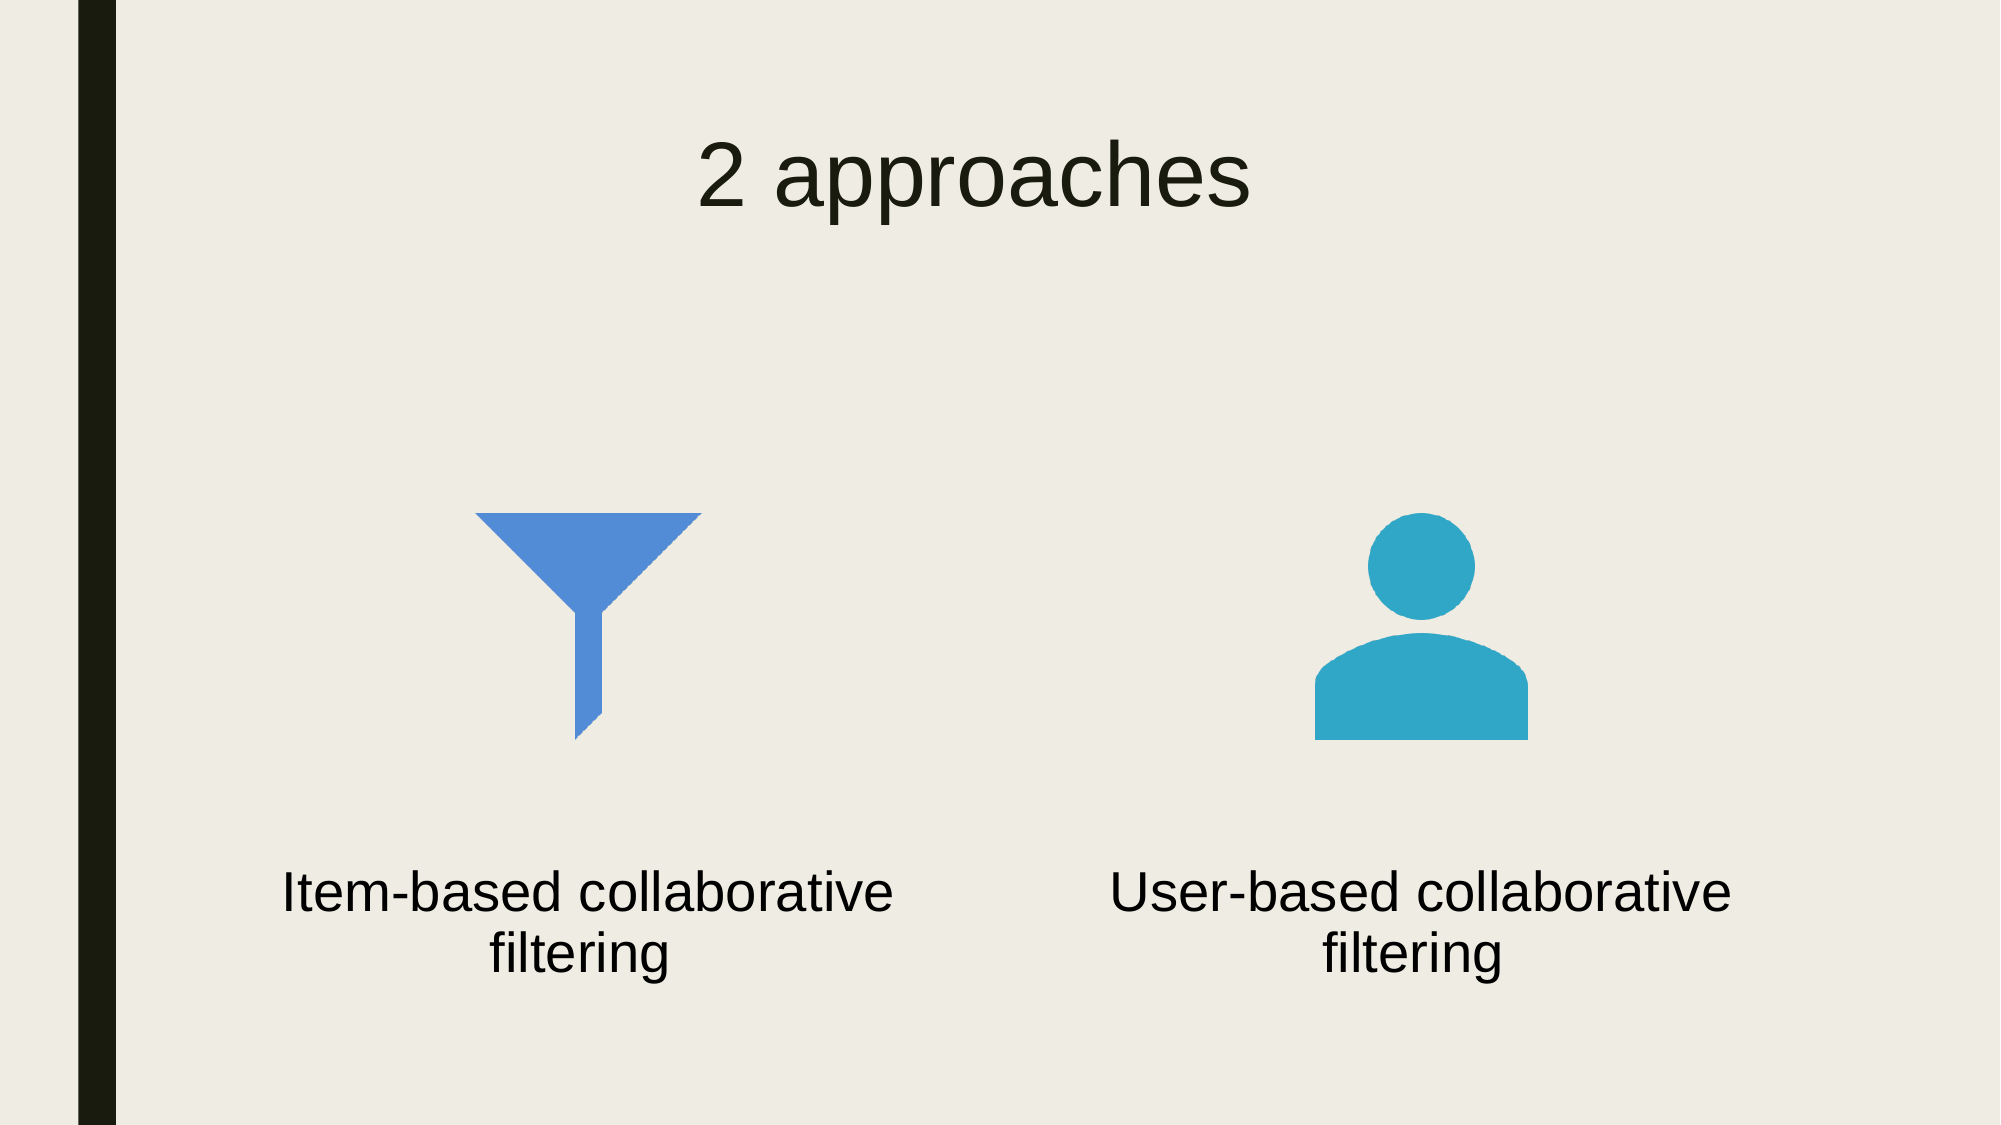

# 2 approaches
Item-based collaborative filtering
User-based collaborative filtering